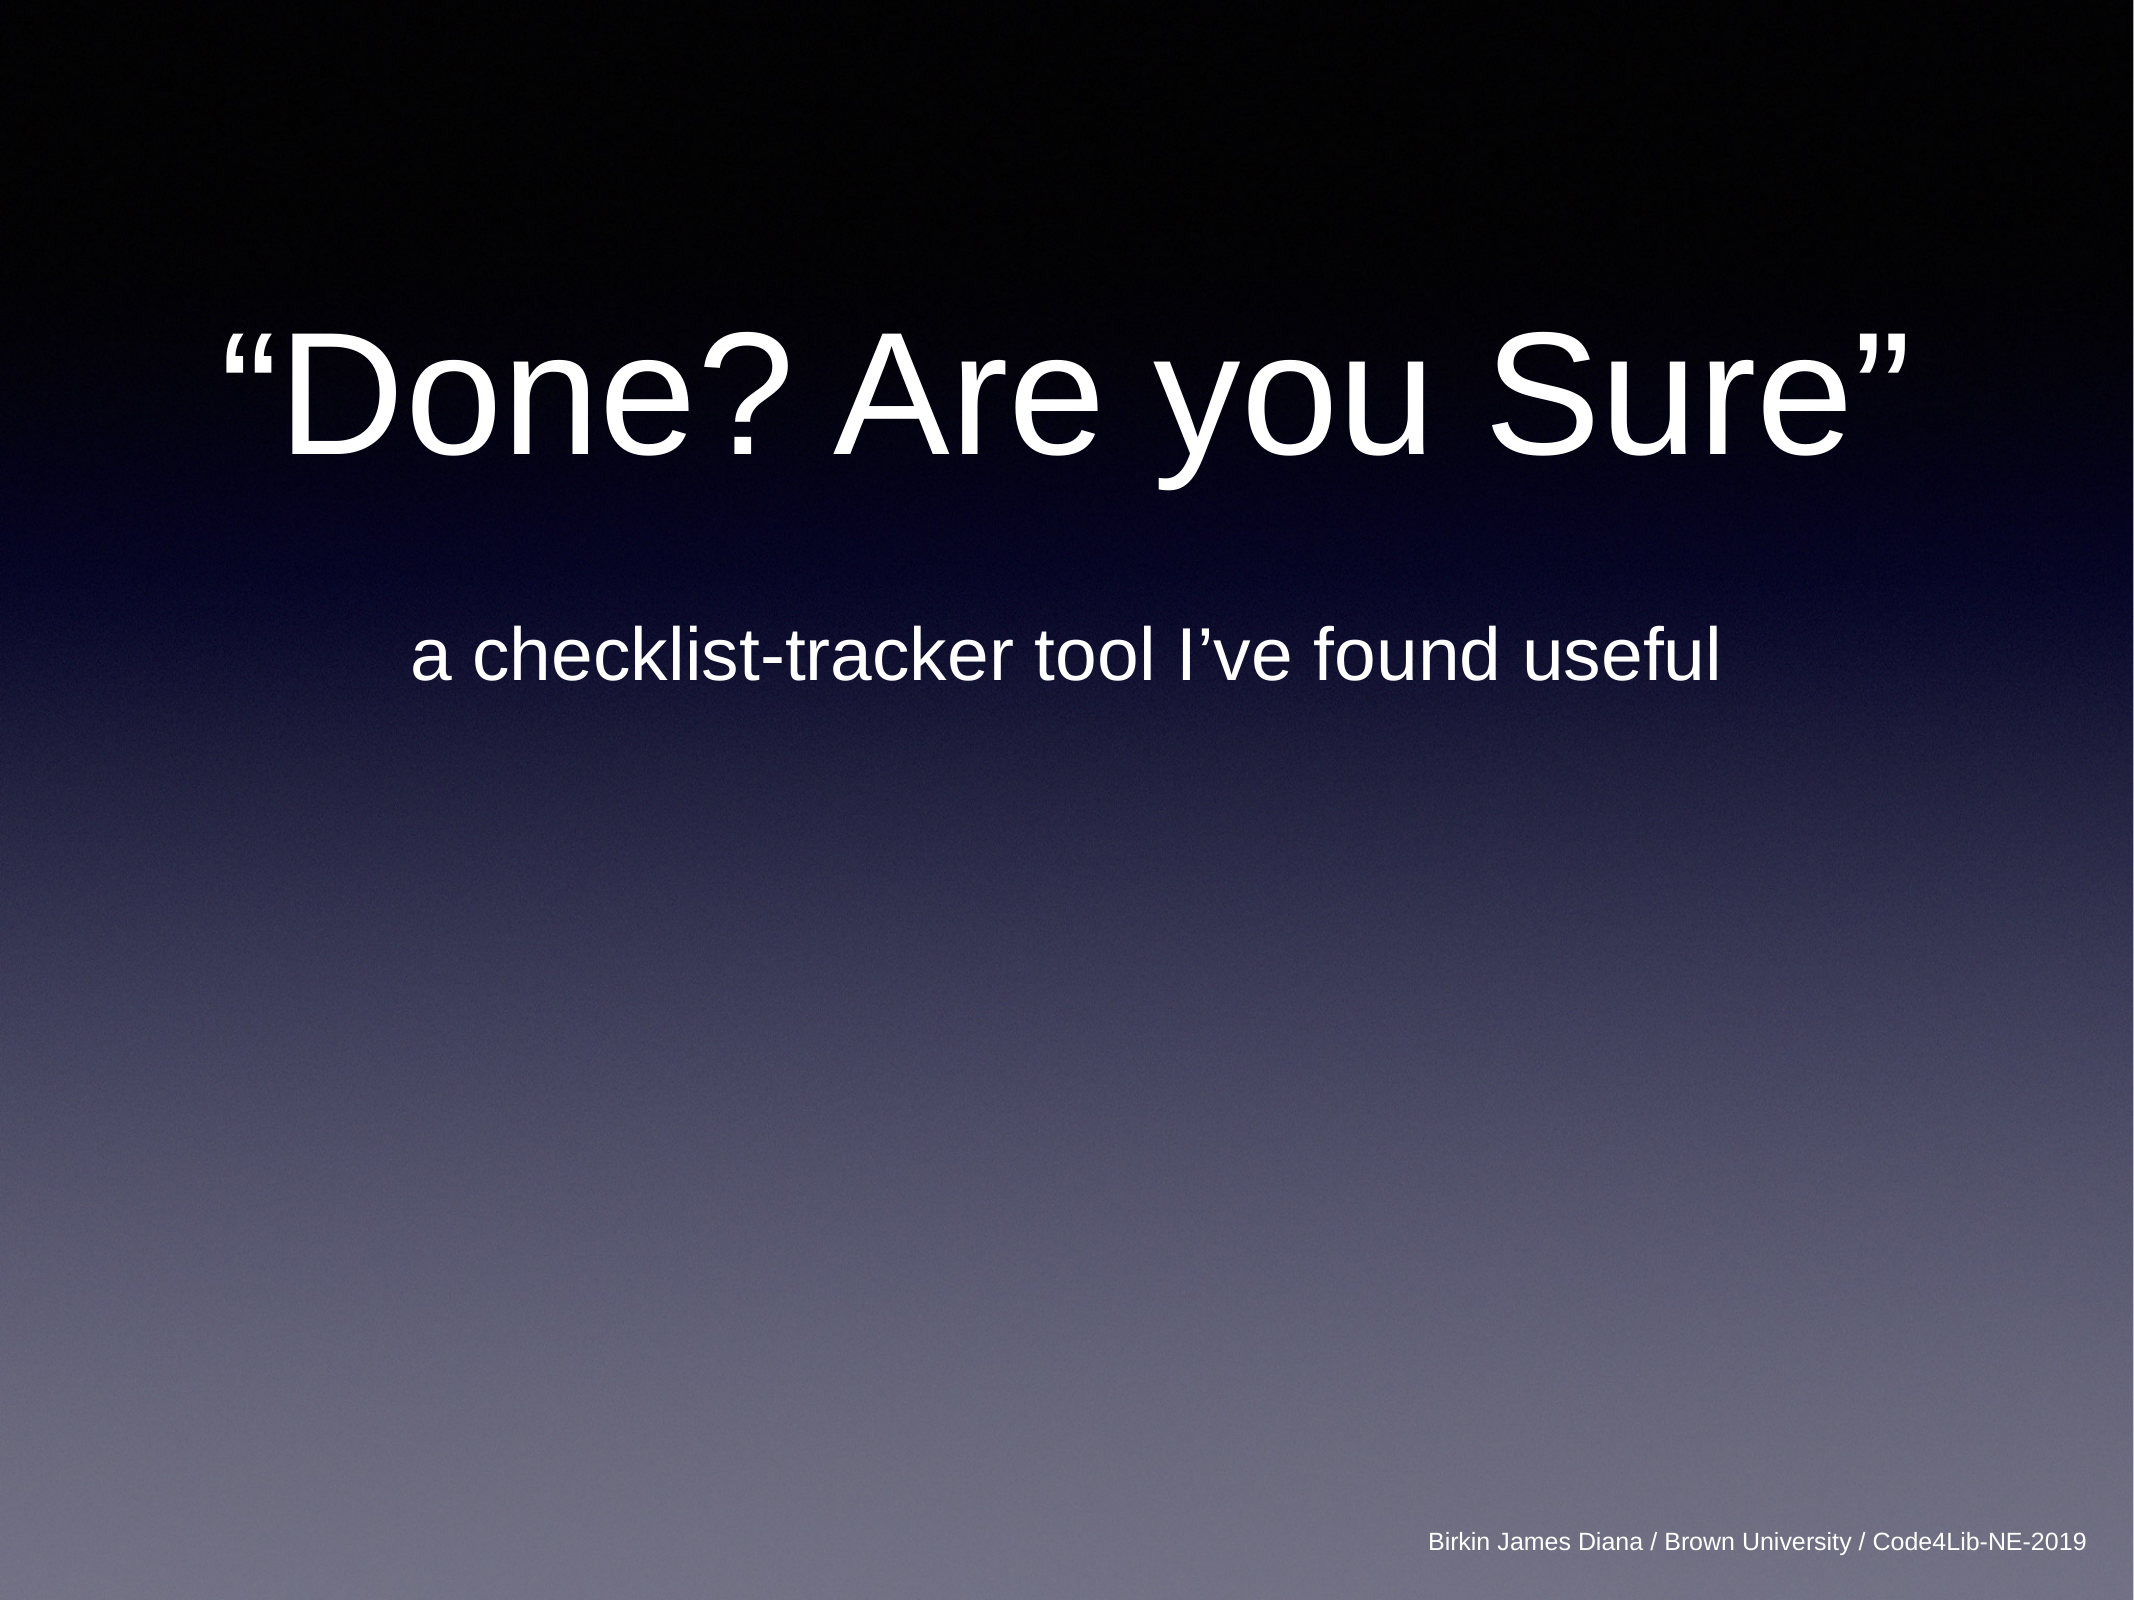

# “Done? Are you Sure”
a checklist-tracker tool I’ve found useful
Birkin James Diana / Brown University / Code4Lib-NE-2019
1